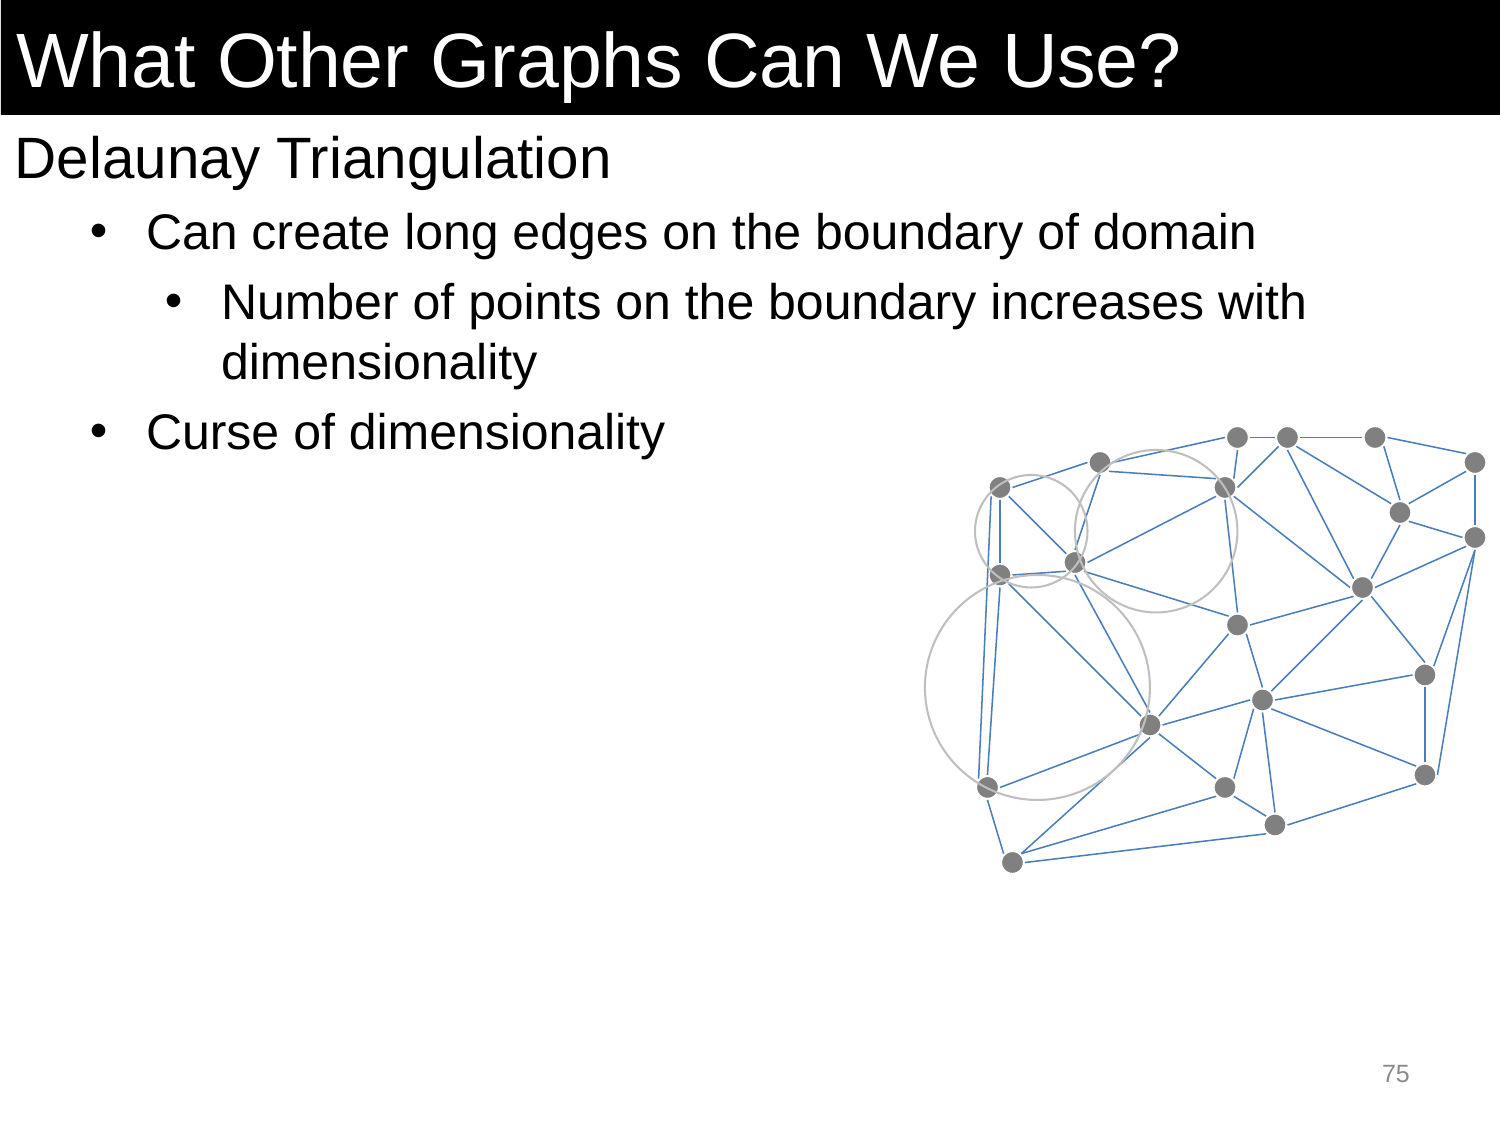

What Other Graphs Can We Use?
Delaunay Triangulation
Can create long edges on the boundary of domain
Number of points on the boundary increases with dimensionality
Curse of dimensionality

75